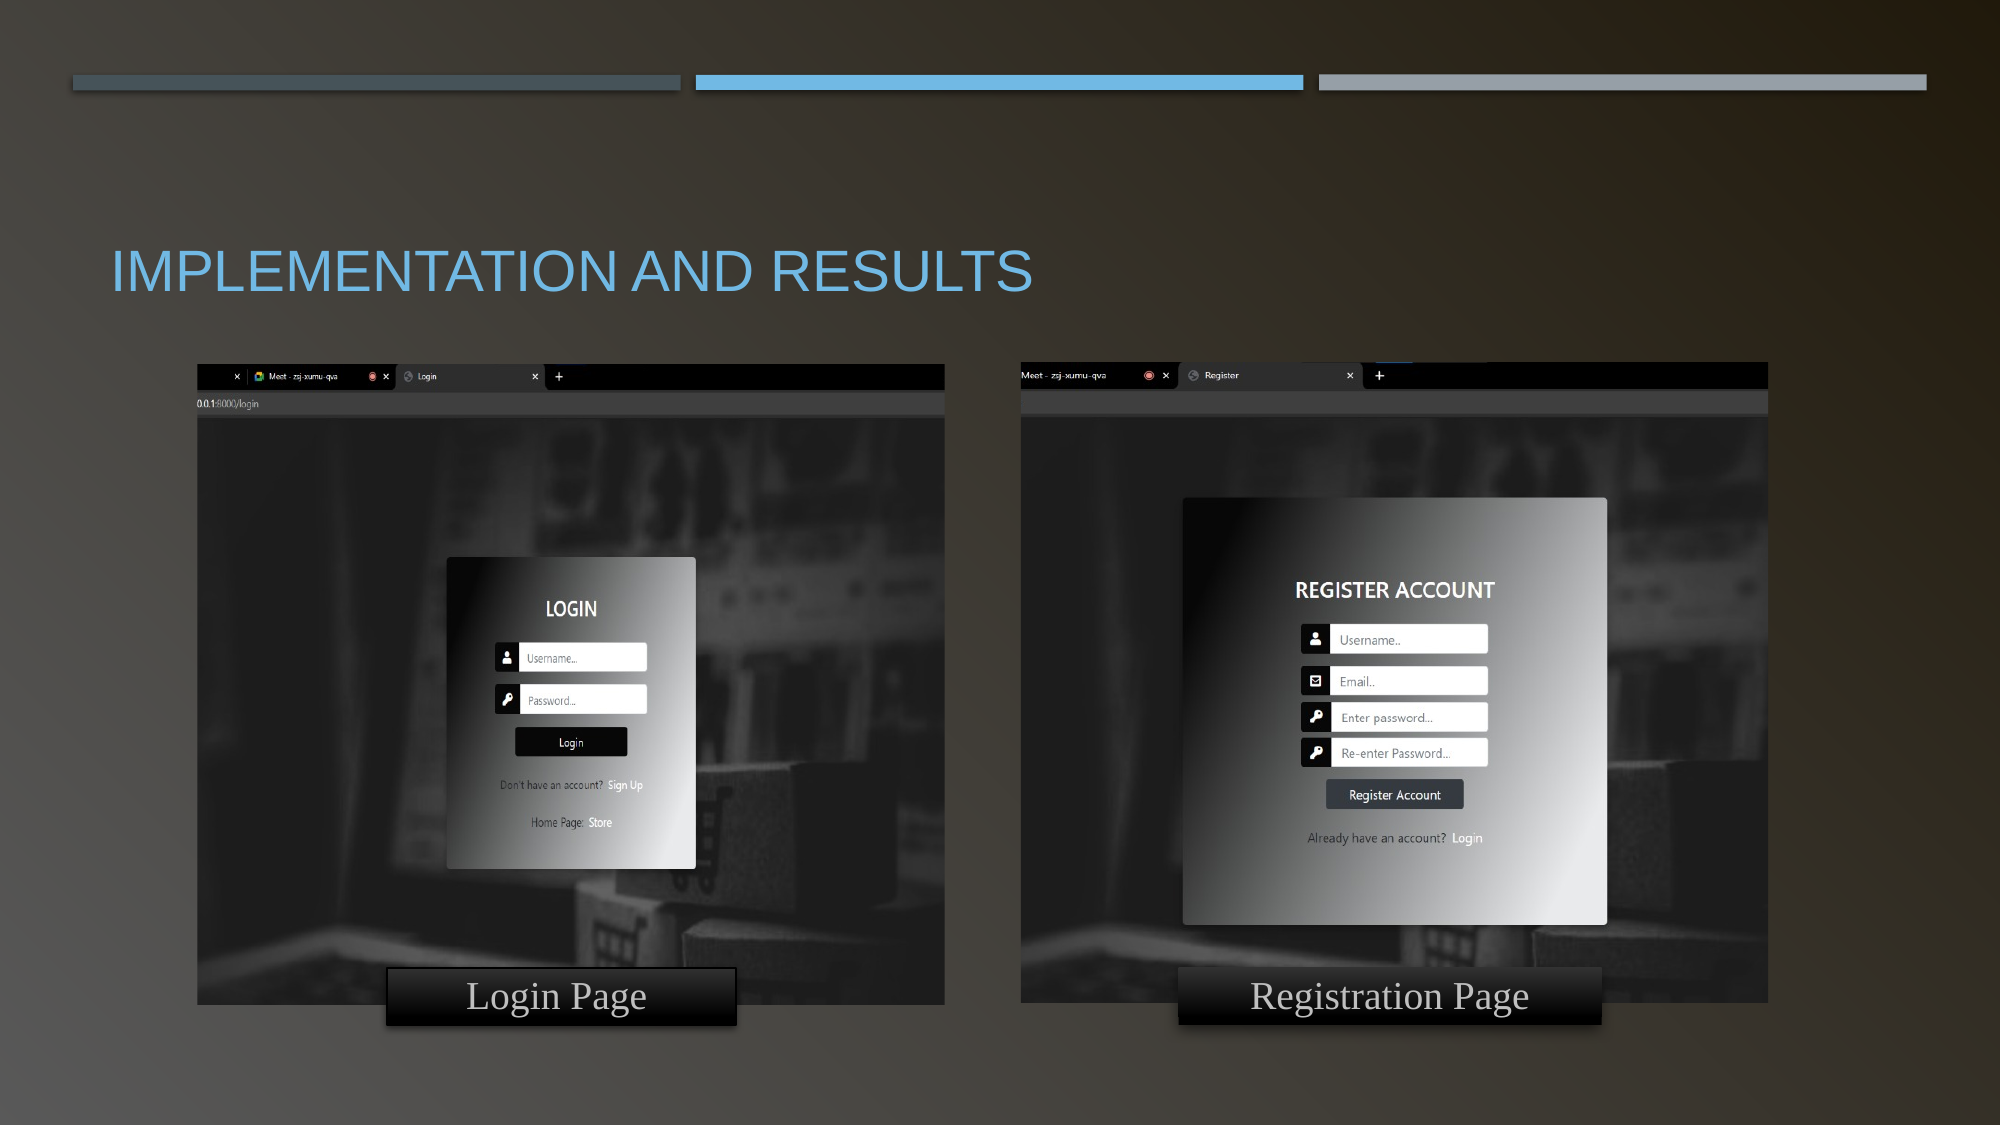

# Implementation and results
Login Page
Registration Page